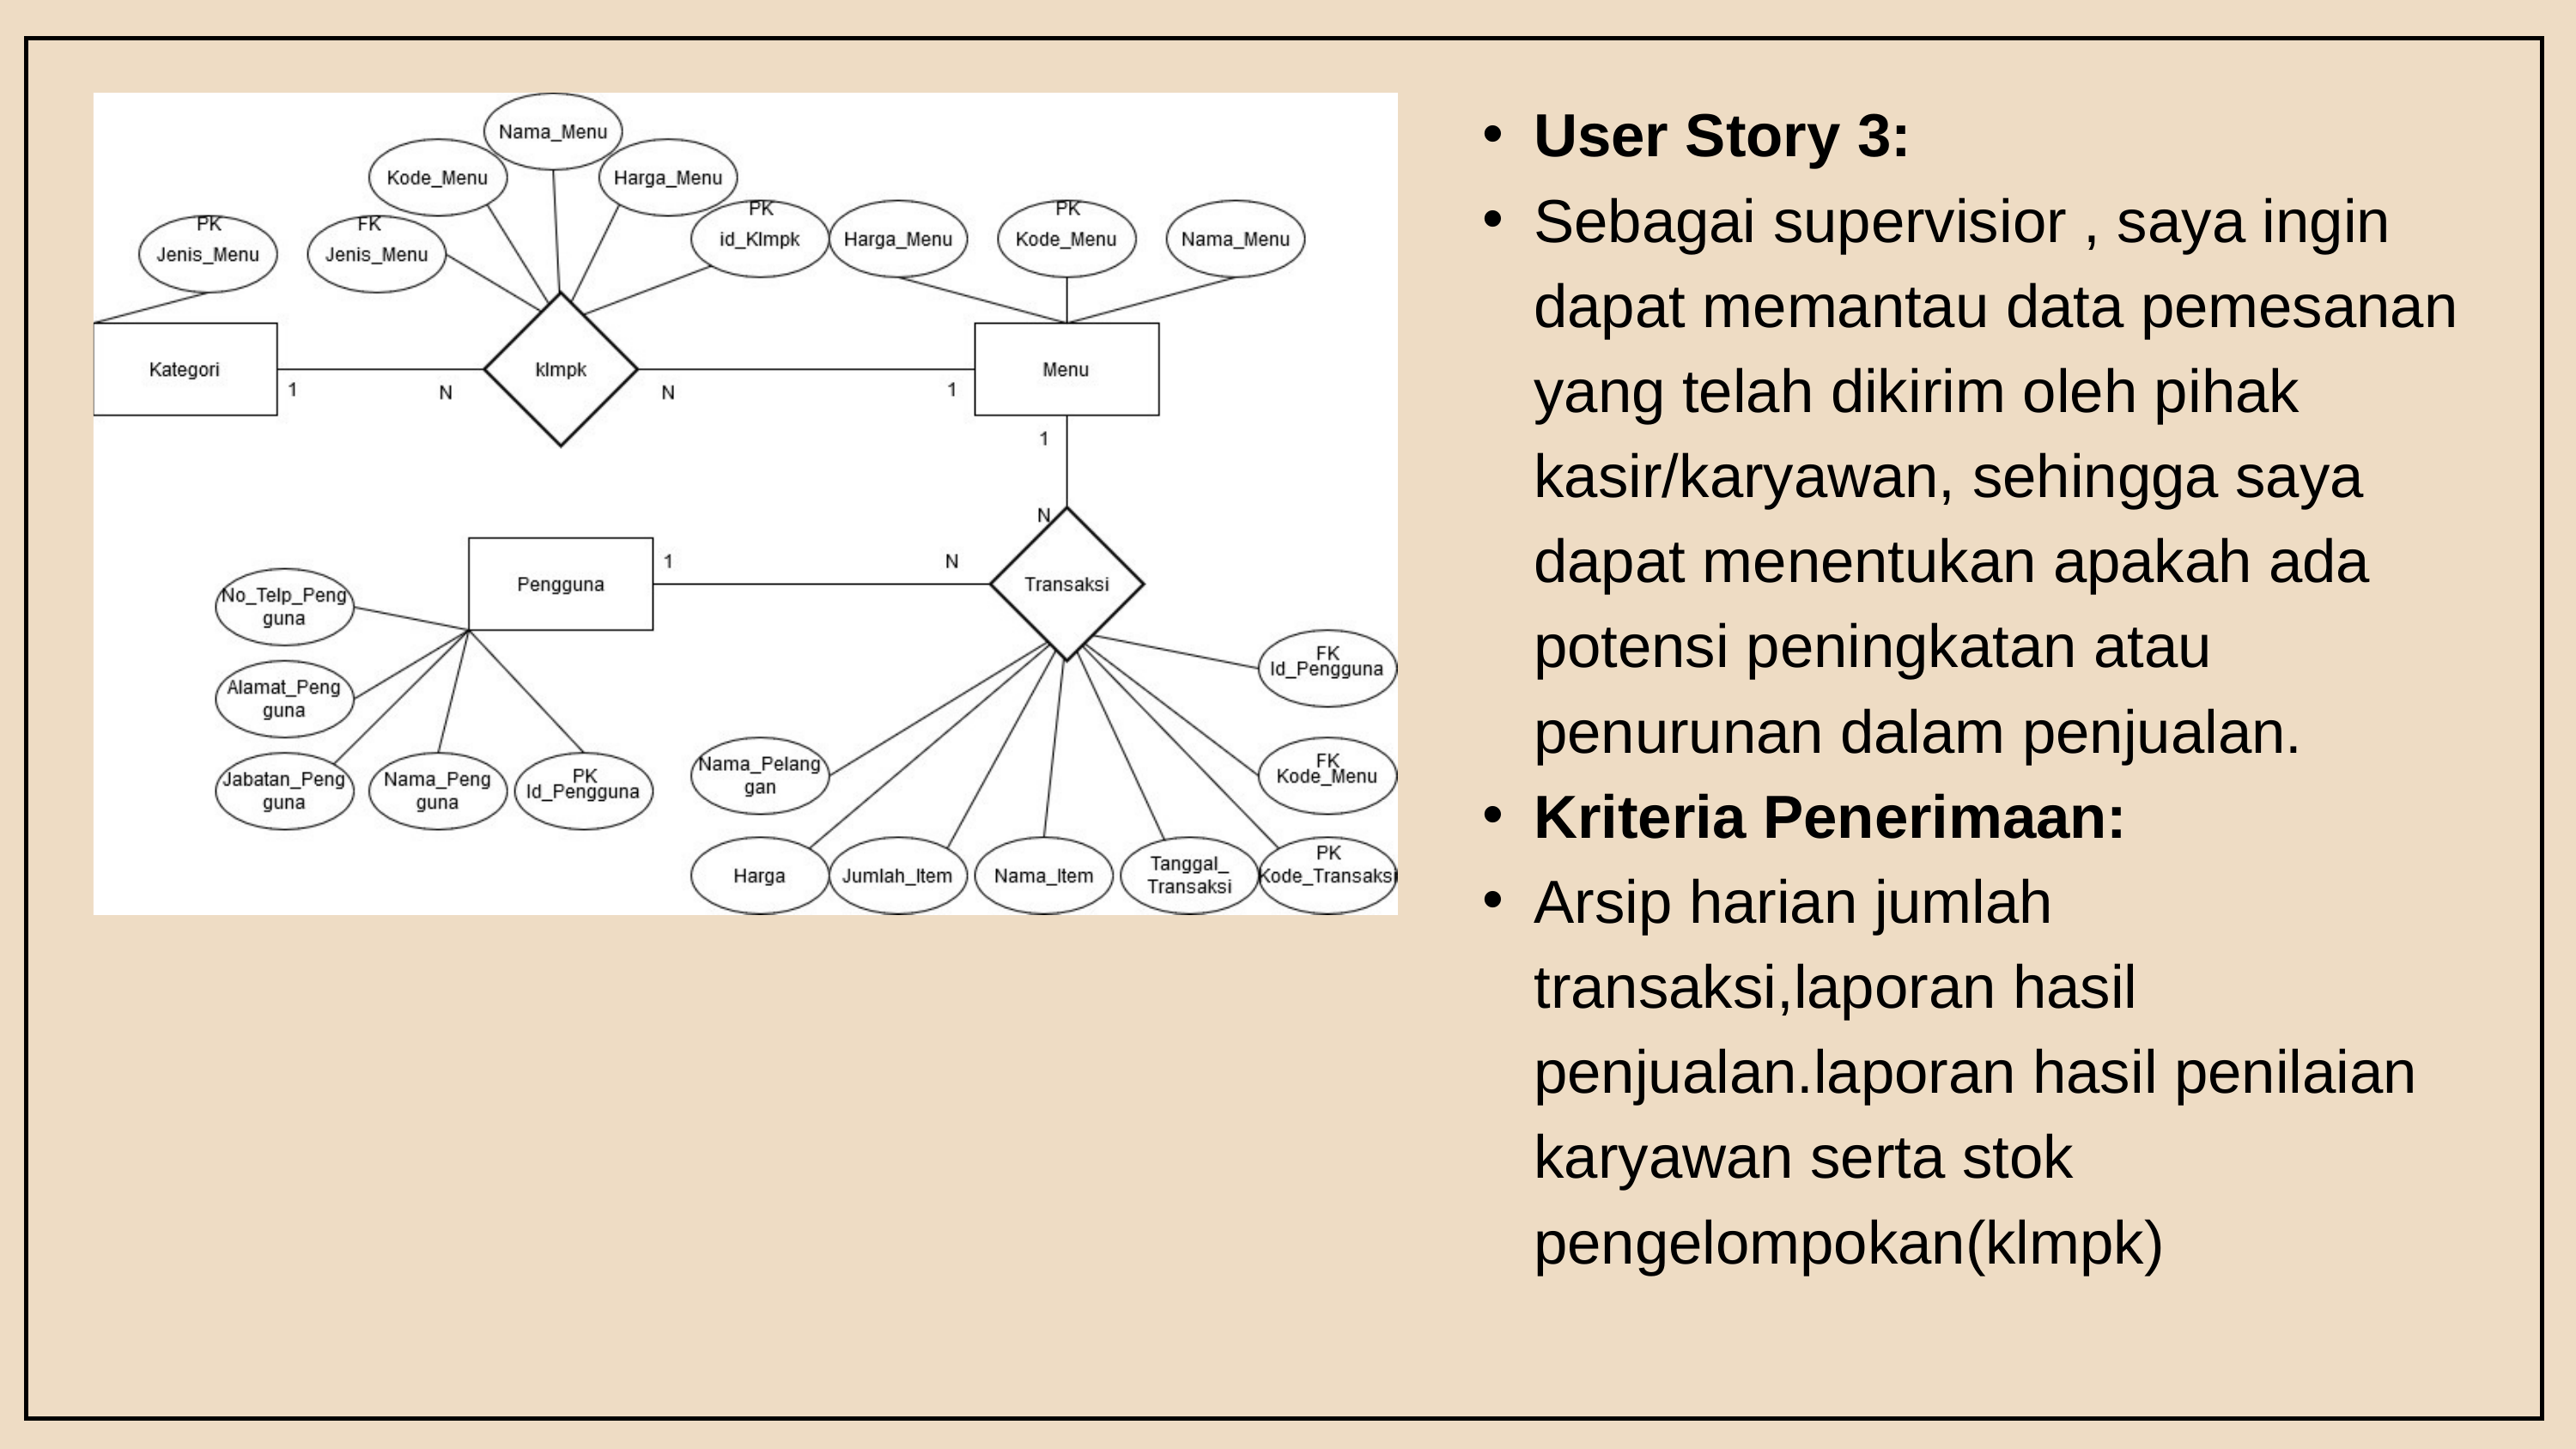

User Story 3:
Sebagai supervisior , saya ingin dapat memantau data pemesanan yang telah dikirim oleh pihak kasir/karyawan, sehingga saya dapat menentukan apakah ada potensi peningkatan atau penurunan dalam penjualan.
Kriteria Penerimaan:
Arsip harian jumlah transaksi,laporan hasil penjualan.laporan hasil penilaian karyawan serta stok pengelompokan(klmpk)